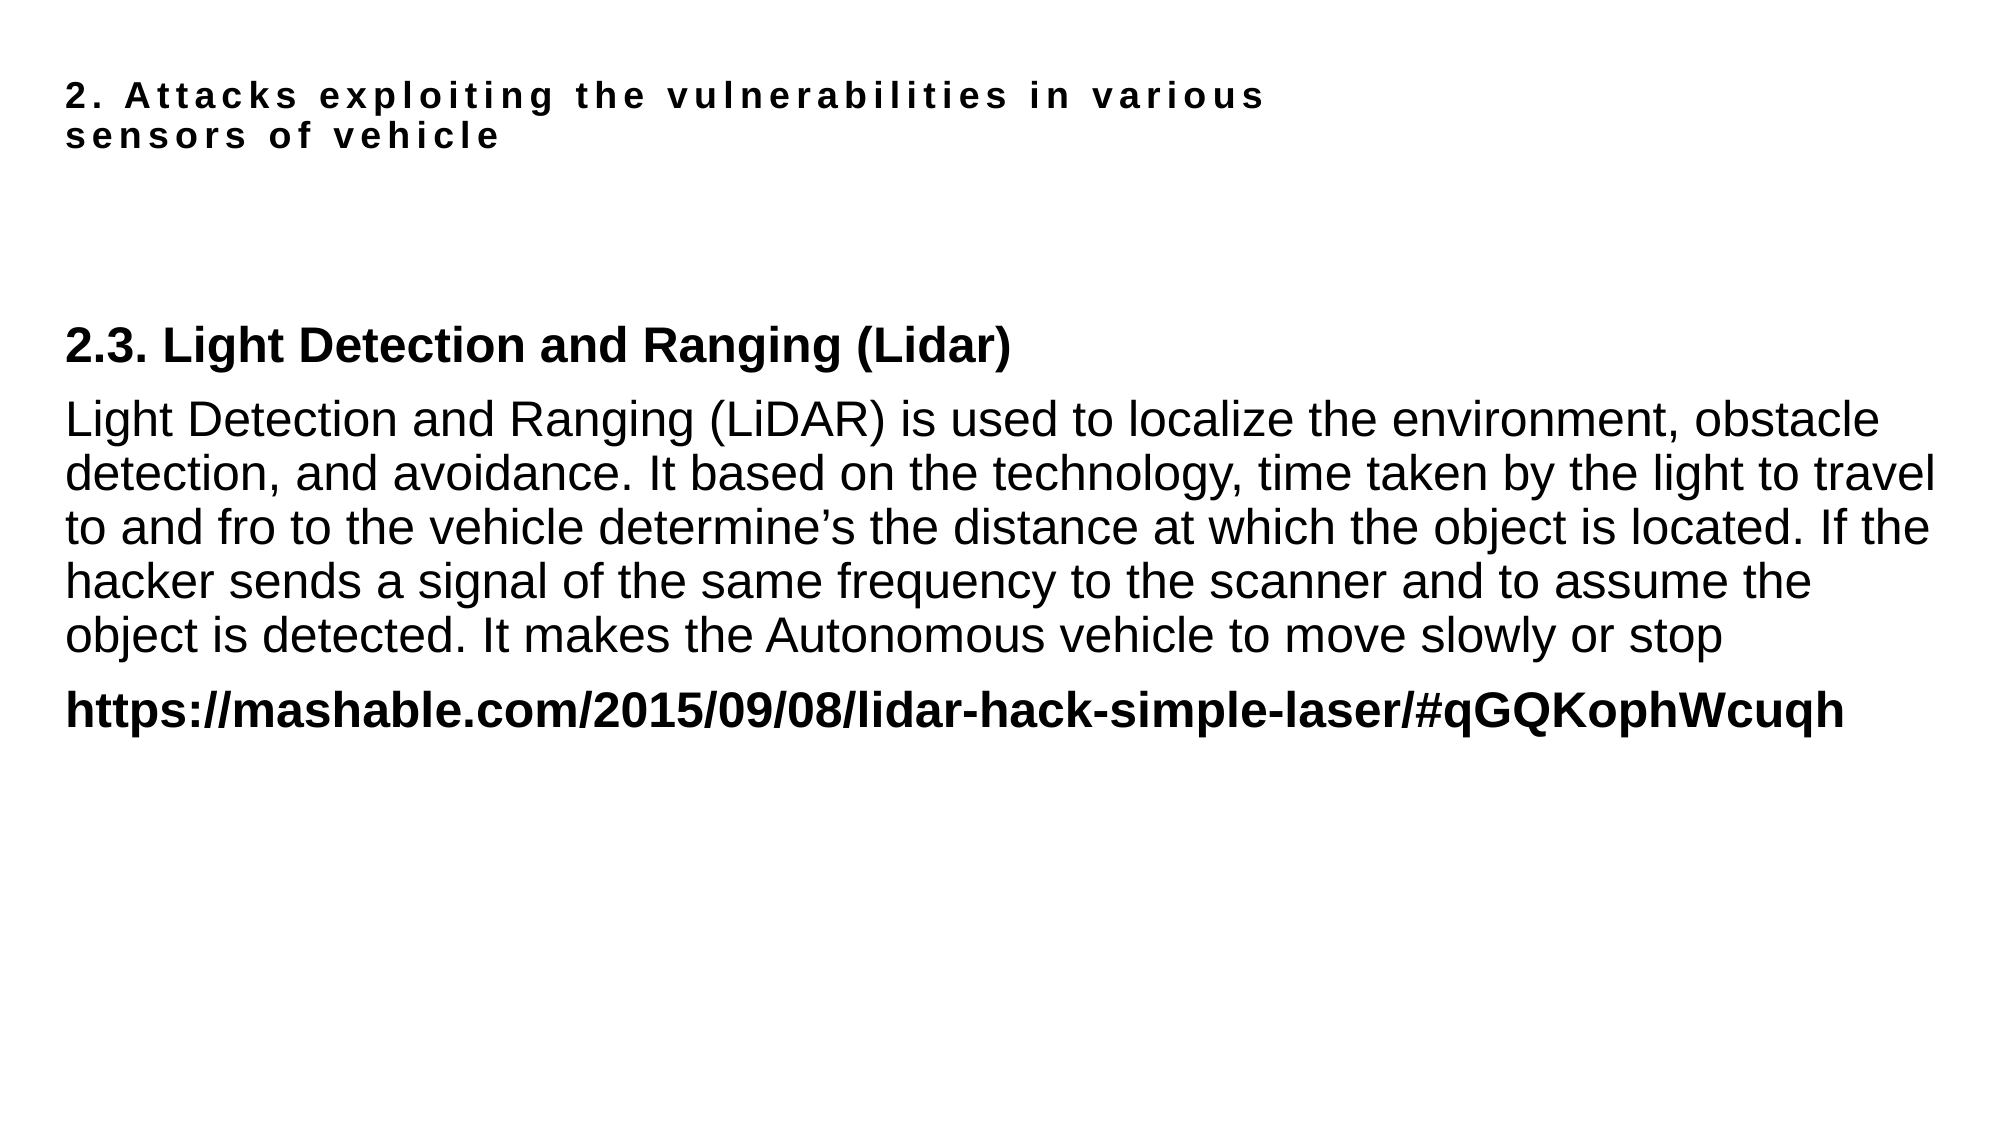

# 2. Attacks exploiting the vulnerabilities in various sensors of vehicle
2.3. Light Detection and Ranging (Lidar)
Light Detection and Ranging (LiDAR) is used to localize the environment, obstacle detection, and avoidance. It based on the technology, time taken by the light to travel to and fro to the vehicle determine’s the distance at which the object is located. If the hacker sends a signal of the same frequency to the scanner and to assume the object is detected. It makes the Autonomous vehicle to move slowly or stop
https://mashable.com/2015/09/08/lidar-hack-simple-laser/#qGQKophWcuqh